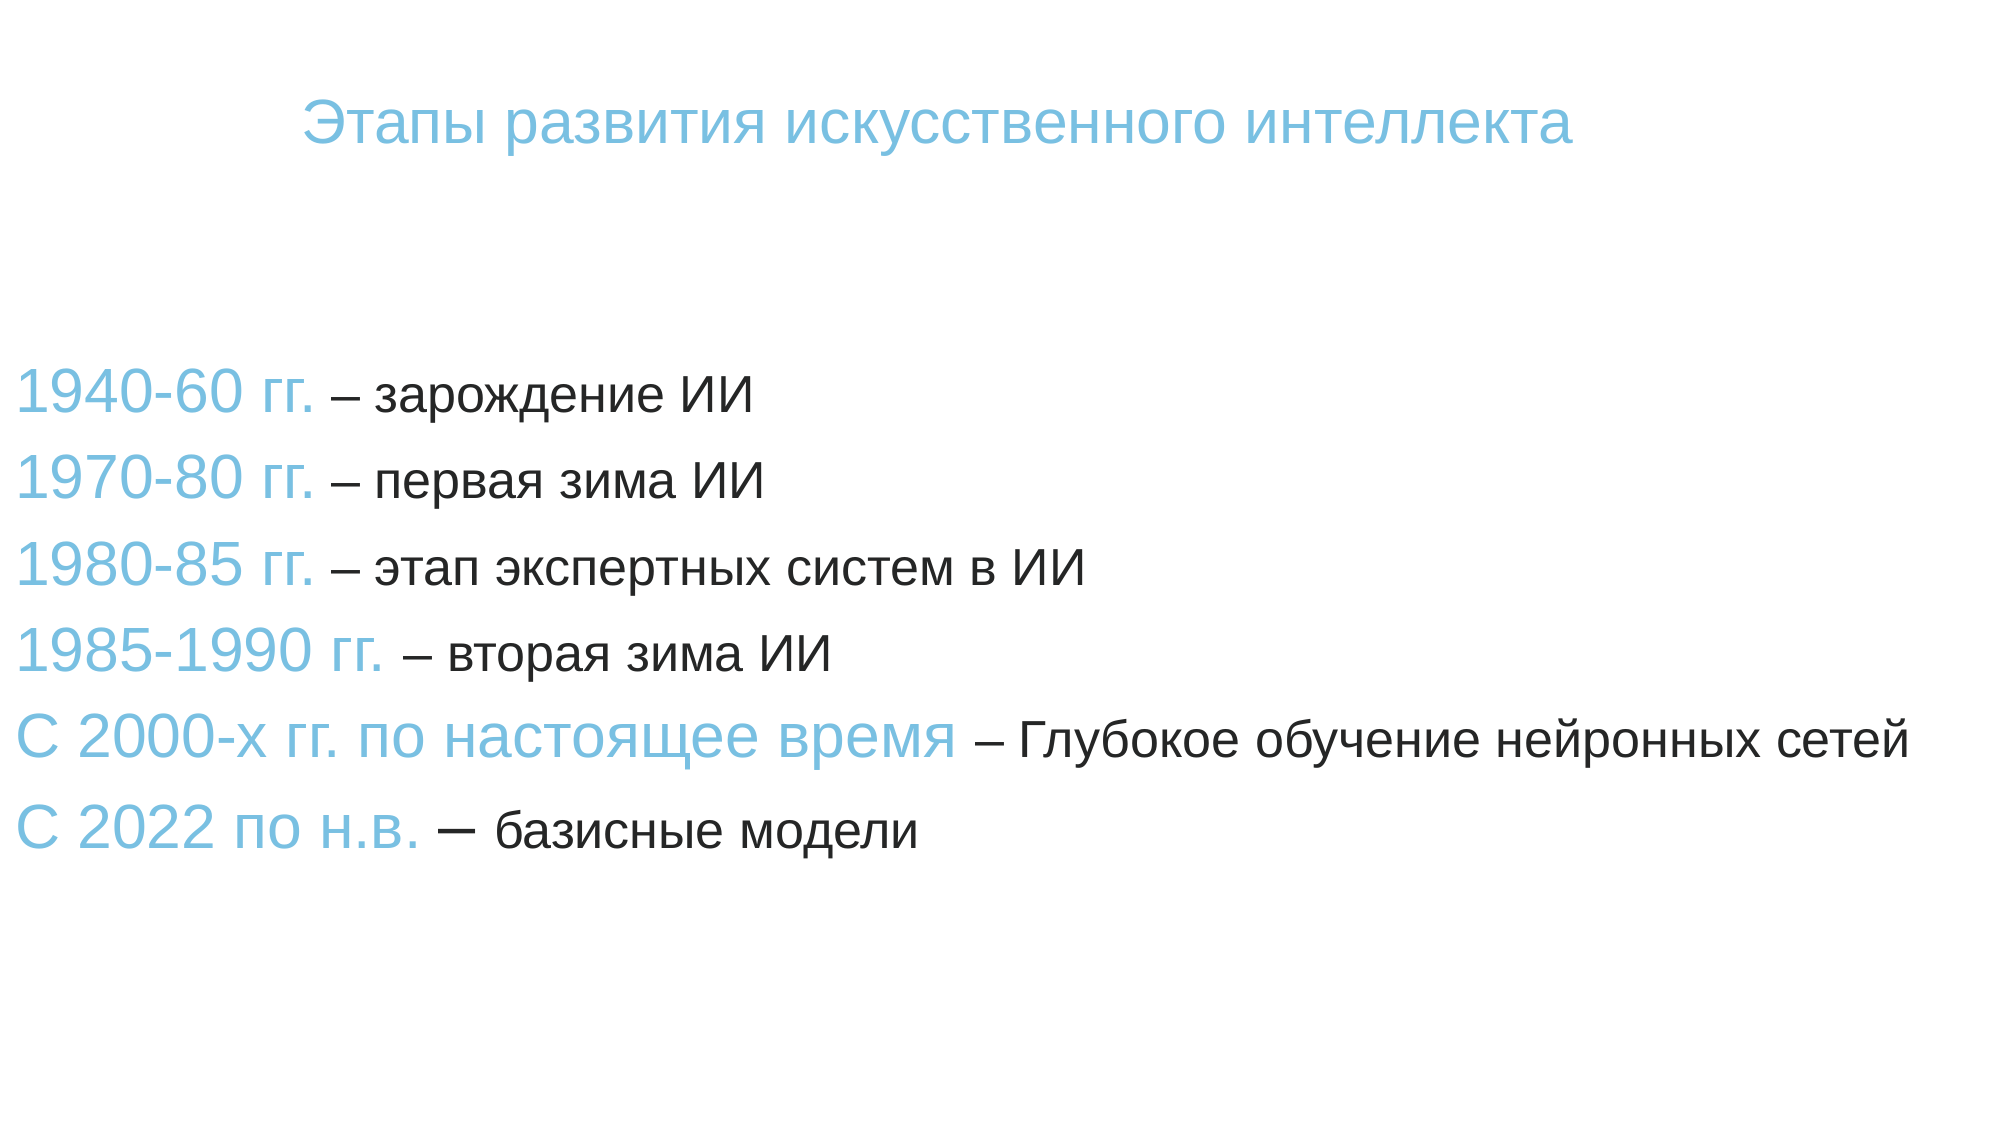

Этапы развития искусственного интеллекта
1940-60 гг. – зарождение ИИ
1970-80 гг. – первая зима ИИ
1980-85 гг. – этап экспертных систем в ИИ
1985-1990 гг. – вторая зима ИИ
С 2000-х гг. по настоящее время – Глубокое обучение нейронных сетей
С 2022 по н.в. – базисные модели